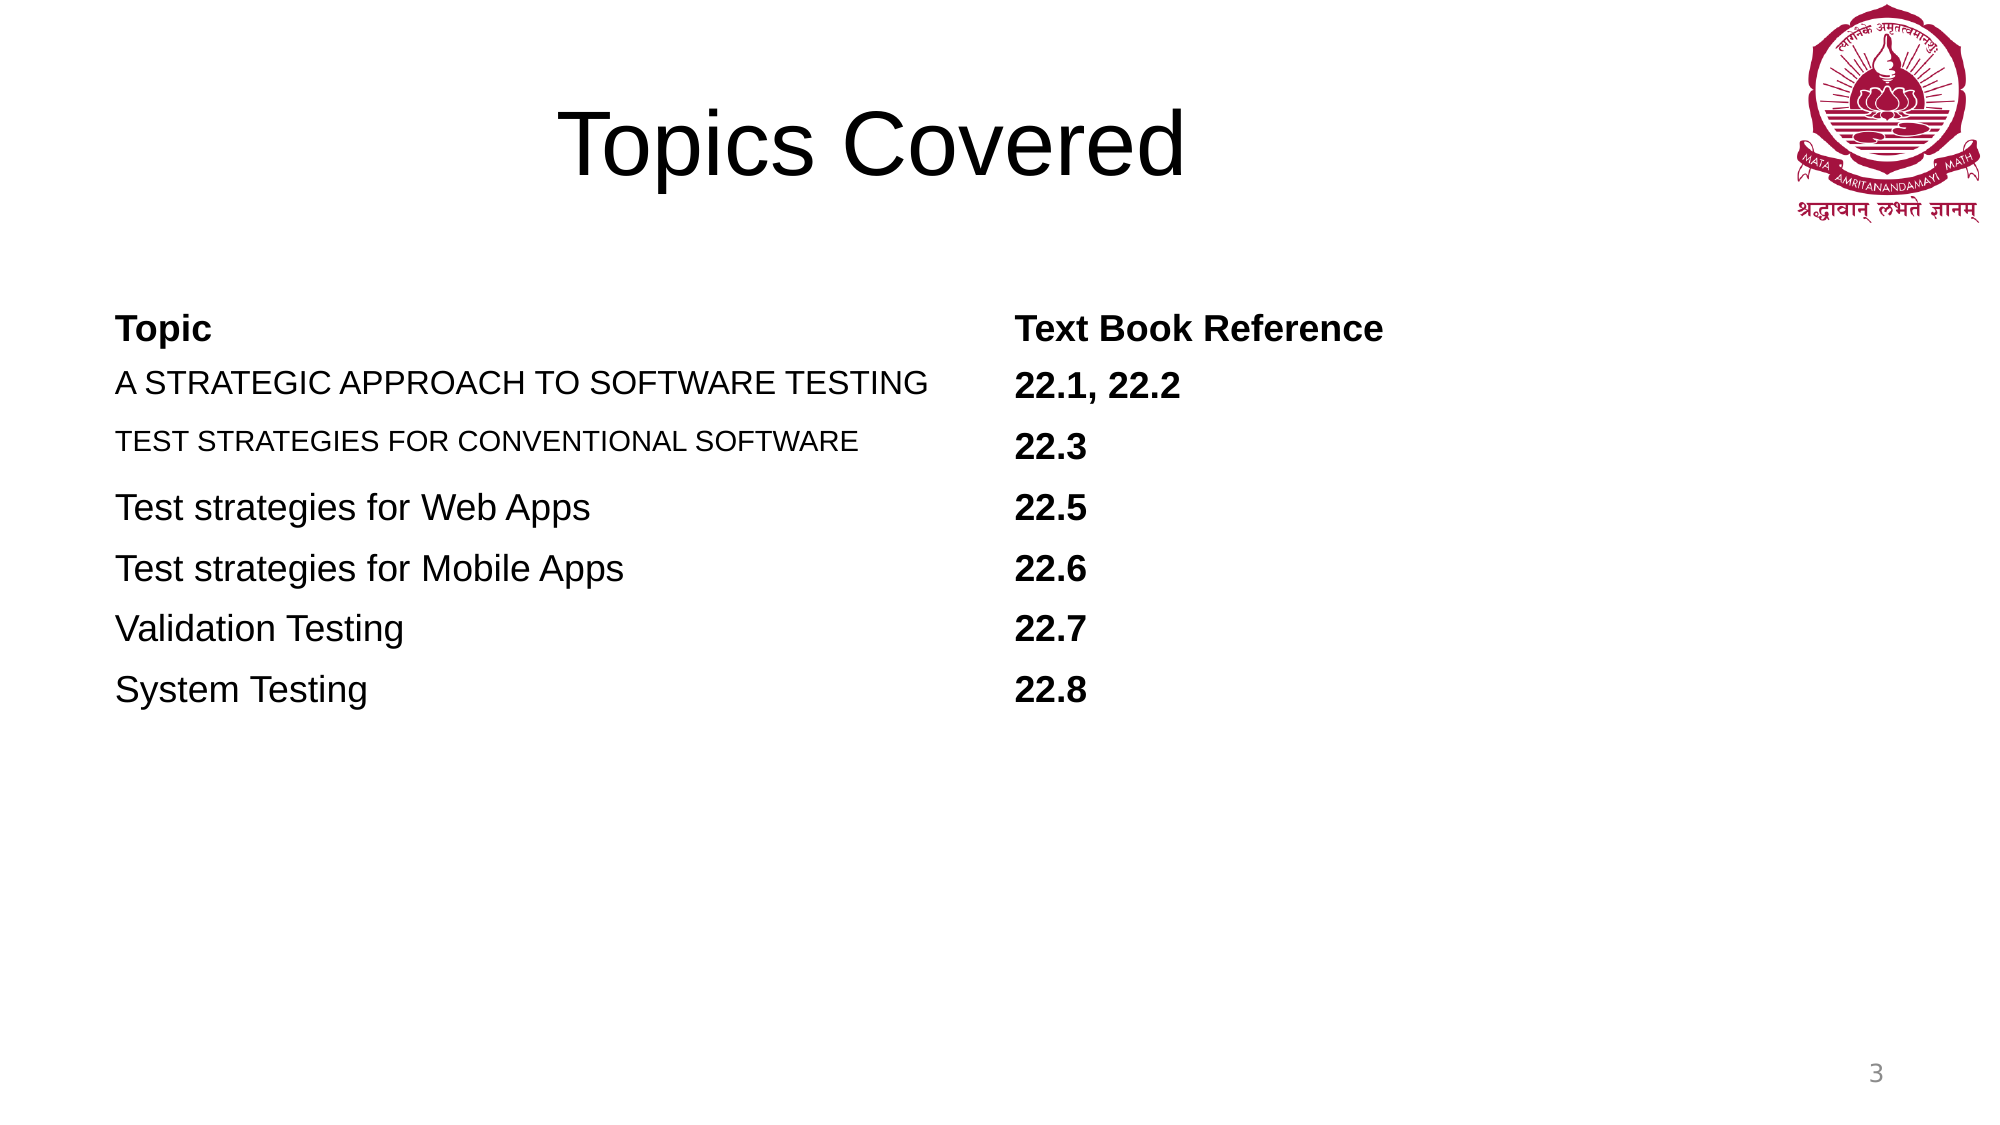

# Topics Covered
| Topic | Text Book Reference |
| --- | --- |
| A STRATEGIC APPROACH TO SOFTWARE TESTING | 22.1, 22.2 |
| TEST STRATEGIES FOR CONVENTIONAL SOFTWARE | 22.3 |
| Test strategies for Web Apps | 22.5 |
| Test strategies for Mobile Apps | 22.6 |
| Validation Testing | 22.7 |
| System Testing | 22.8 |
|  |  |
|  |  |
|  |  |
3